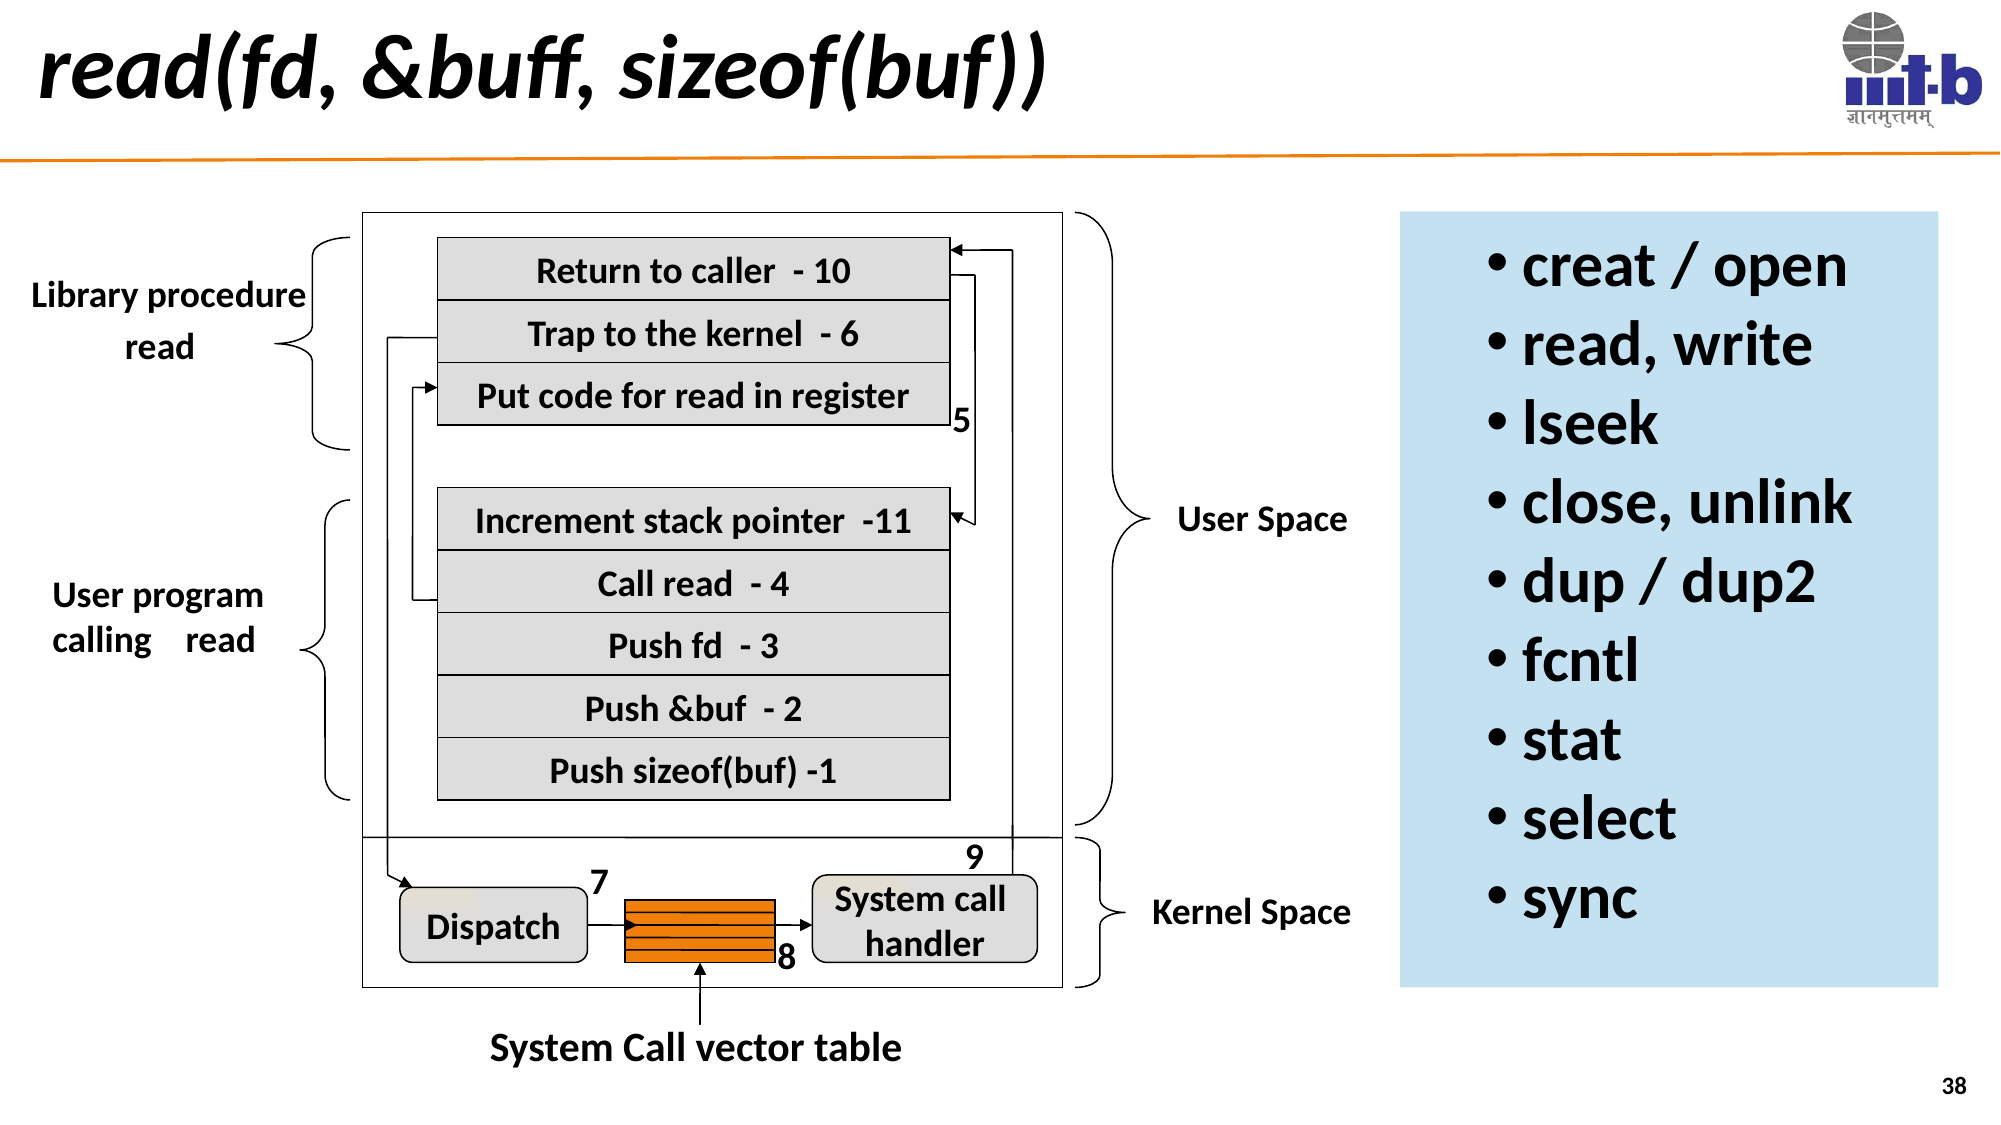

# read(fd, &buff, sizeof(buf))

creat / open
read, write
lseek
close, unlink
dup / dup2
fcntl
stat
select
sync

Return to caller  - 10

Library procedure
           read

Trap to the kernel  - 6

Put code for read in register

5
User Space
Increment stack pointer  -11

Call read  - 4
User program   calling    read

Push fd  - 3
Push &buf  - 2
Push sizeof(buf) -1
9

7

System call
handler
Kernel Space
Dispatch

8

System Call vector table
38